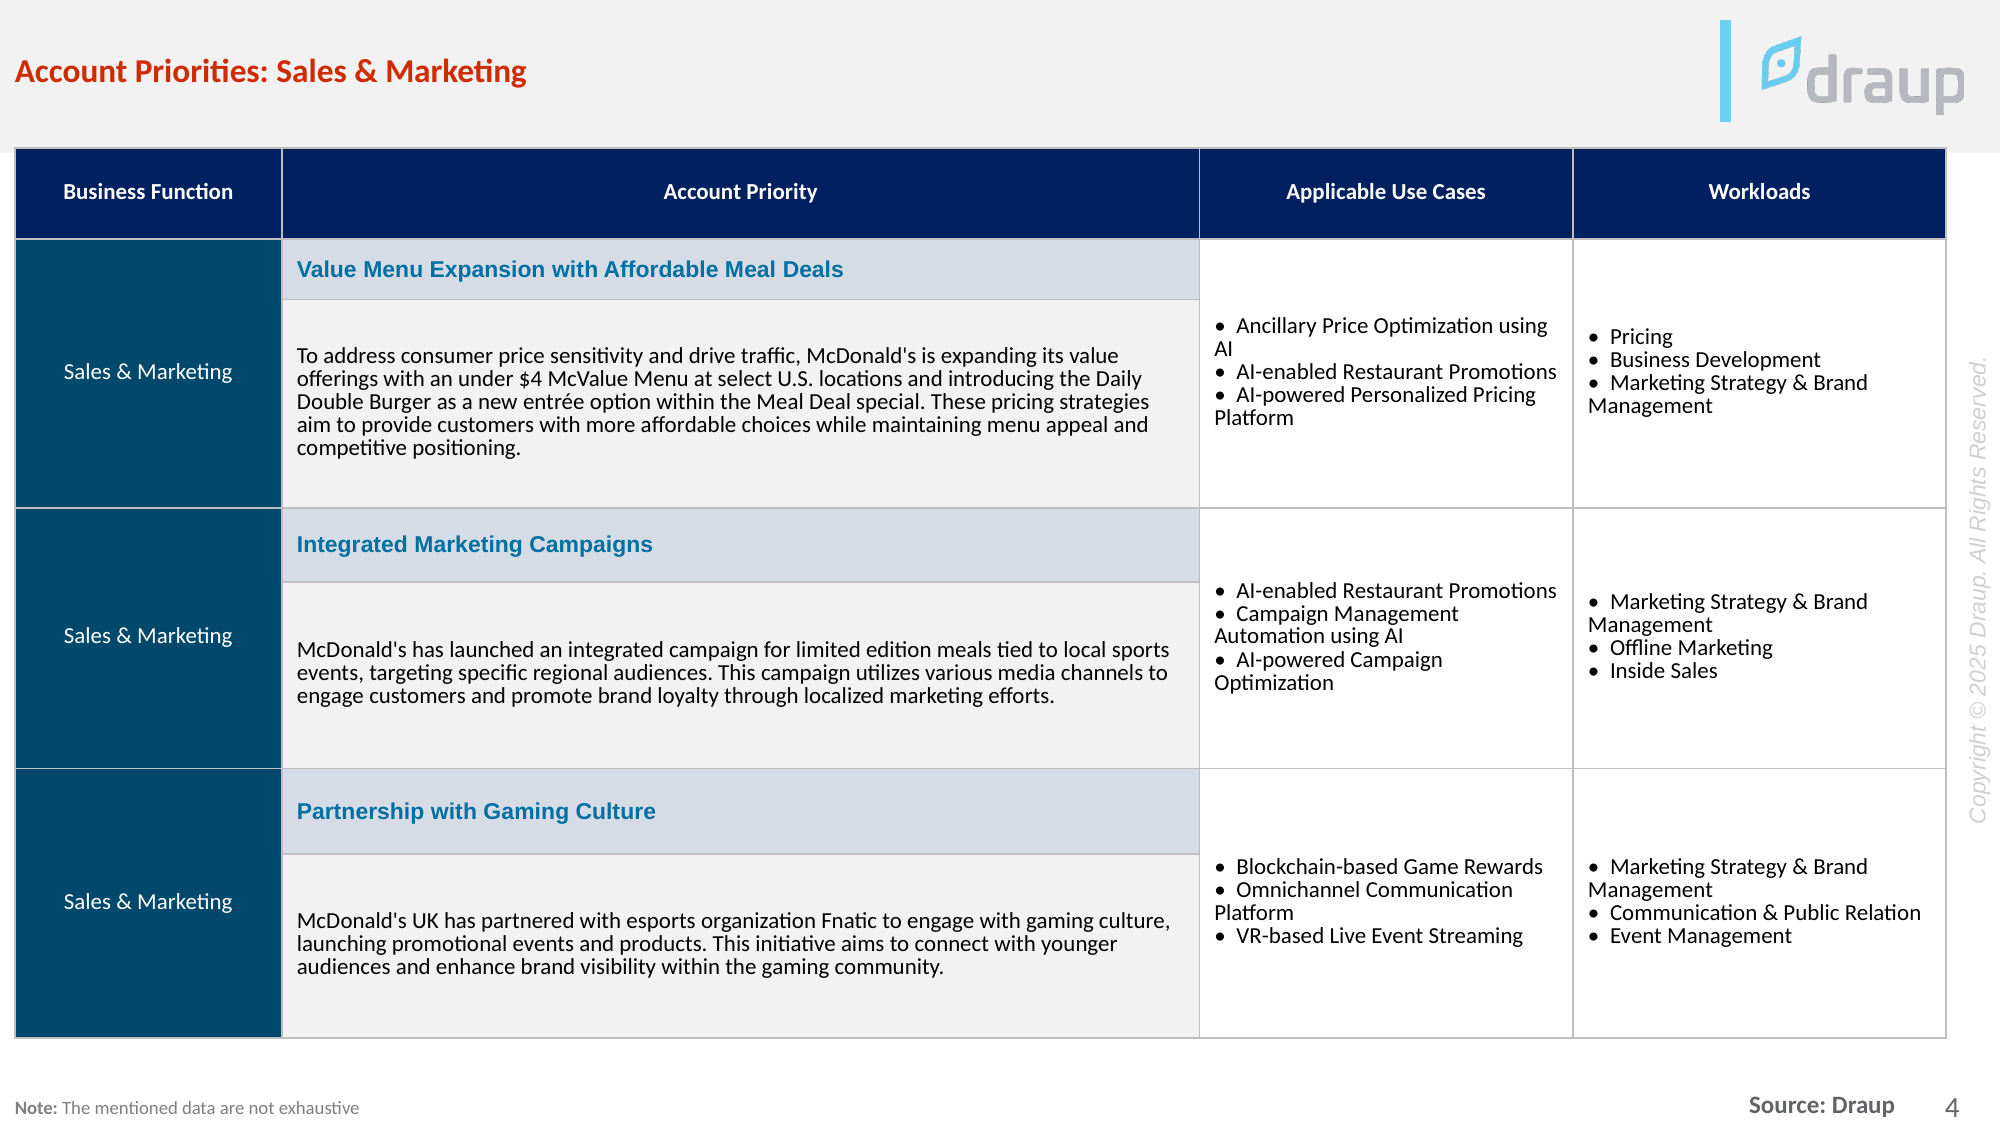

Account Priorities: Sales & Marketing
| Business Function | Account Priority | Applicable Use Cases | Workloads |
| --- | --- | --- | --- |
| Sales & Marketing | Value Menu Expansion with Affordable Meal Deals | • Ancillary Price Optimization using AI • AI-enabled Restaurant Promotions • AI-powered Personalized Pricing Platform | • Pricing • Business Development • Marketing Strategy & Brand Management |
|  | To address consumer price sensitivity and drive traffic, McDonald's is expanding its value offerings with an under $4 McValue Menu at select U.S. locations and introducing the Daily Double Burger as a new entrée option within the Meal Deal special. These pricing strategies aim to provide customers with more affordable choices while maintaining menu appeal and competitive positioning. |  |  |
| Sales & Marketing | Integrated Marketing Campaigns | • AI-enabled Restaurant Promotions • Campaign Management Automation using AI • AI-powered Campaign Optimization | • Marketing Strategy & Brand Management • Offline Marketing • Inside Sales |
|  | McDonald's has launched an integrated campaign for limited edition meals tied to local sports events, targeting specific regional audiences. This campaign utilizes various media channels to engage customers and promote brand loyalty through localized marketing efforts. |  |  |
| Sales & Marketing | Partnership with Gaming Culture | • Blockchain-based Game Rewards • Omnichannel Communication Platform • VR-based Live Event Streaming | • Marketing Strategy & Brand Management • Communication & Public Relation • Event Management |
|  | McDonald's UK has partnered with esports organization Fnatic to engage with gaming culture, launching promotional events and products. This initiative aims to connect with younger audiences and enhance brand visibility within the gaming community. |  |  |
Note: The mentioned data are not exhaustive